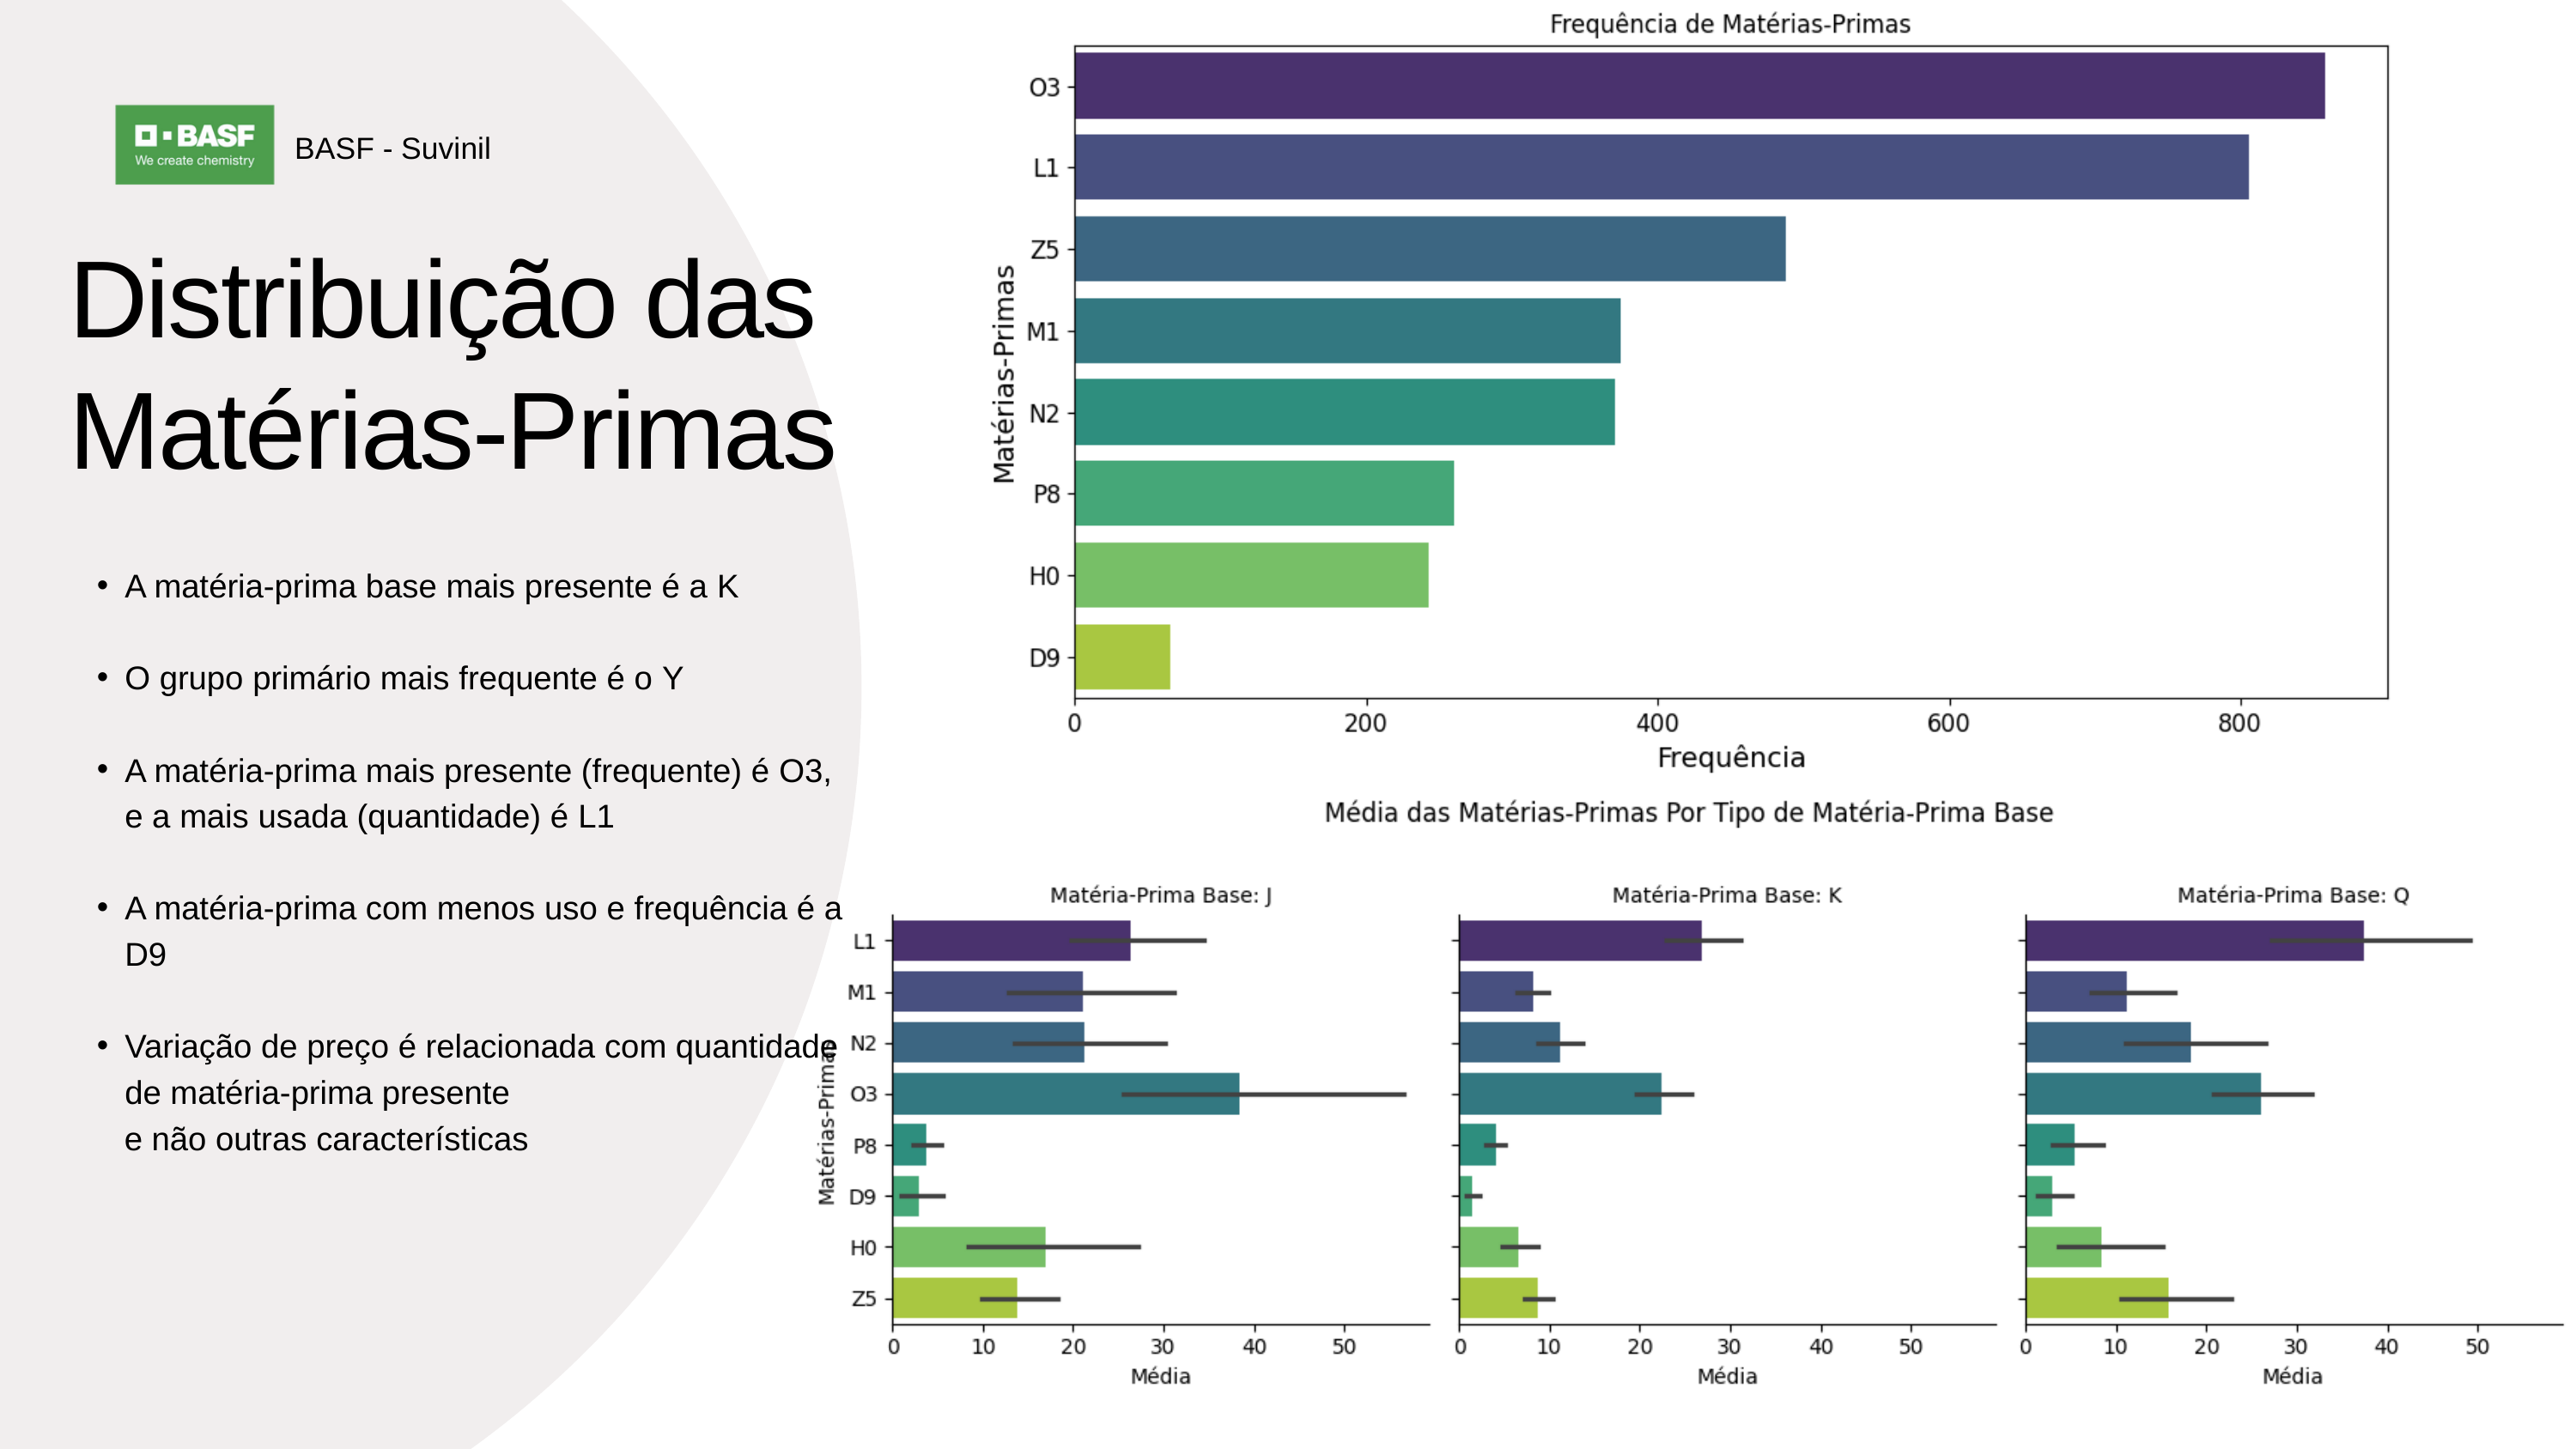

BASF - Suvinil
Distribuição das Matérias-Primas
A matéria-prima base mais presente é a K

O grupo primário mais frequente é o Y

A matéria-prima mais presente (frequente) é O3, e a mais usada (quantidade) é L1

A matéria-prima com menos uso e frequência é a D9

Variação de preço é relacionada com quantidade de matéria-prima presente
      e não outras características